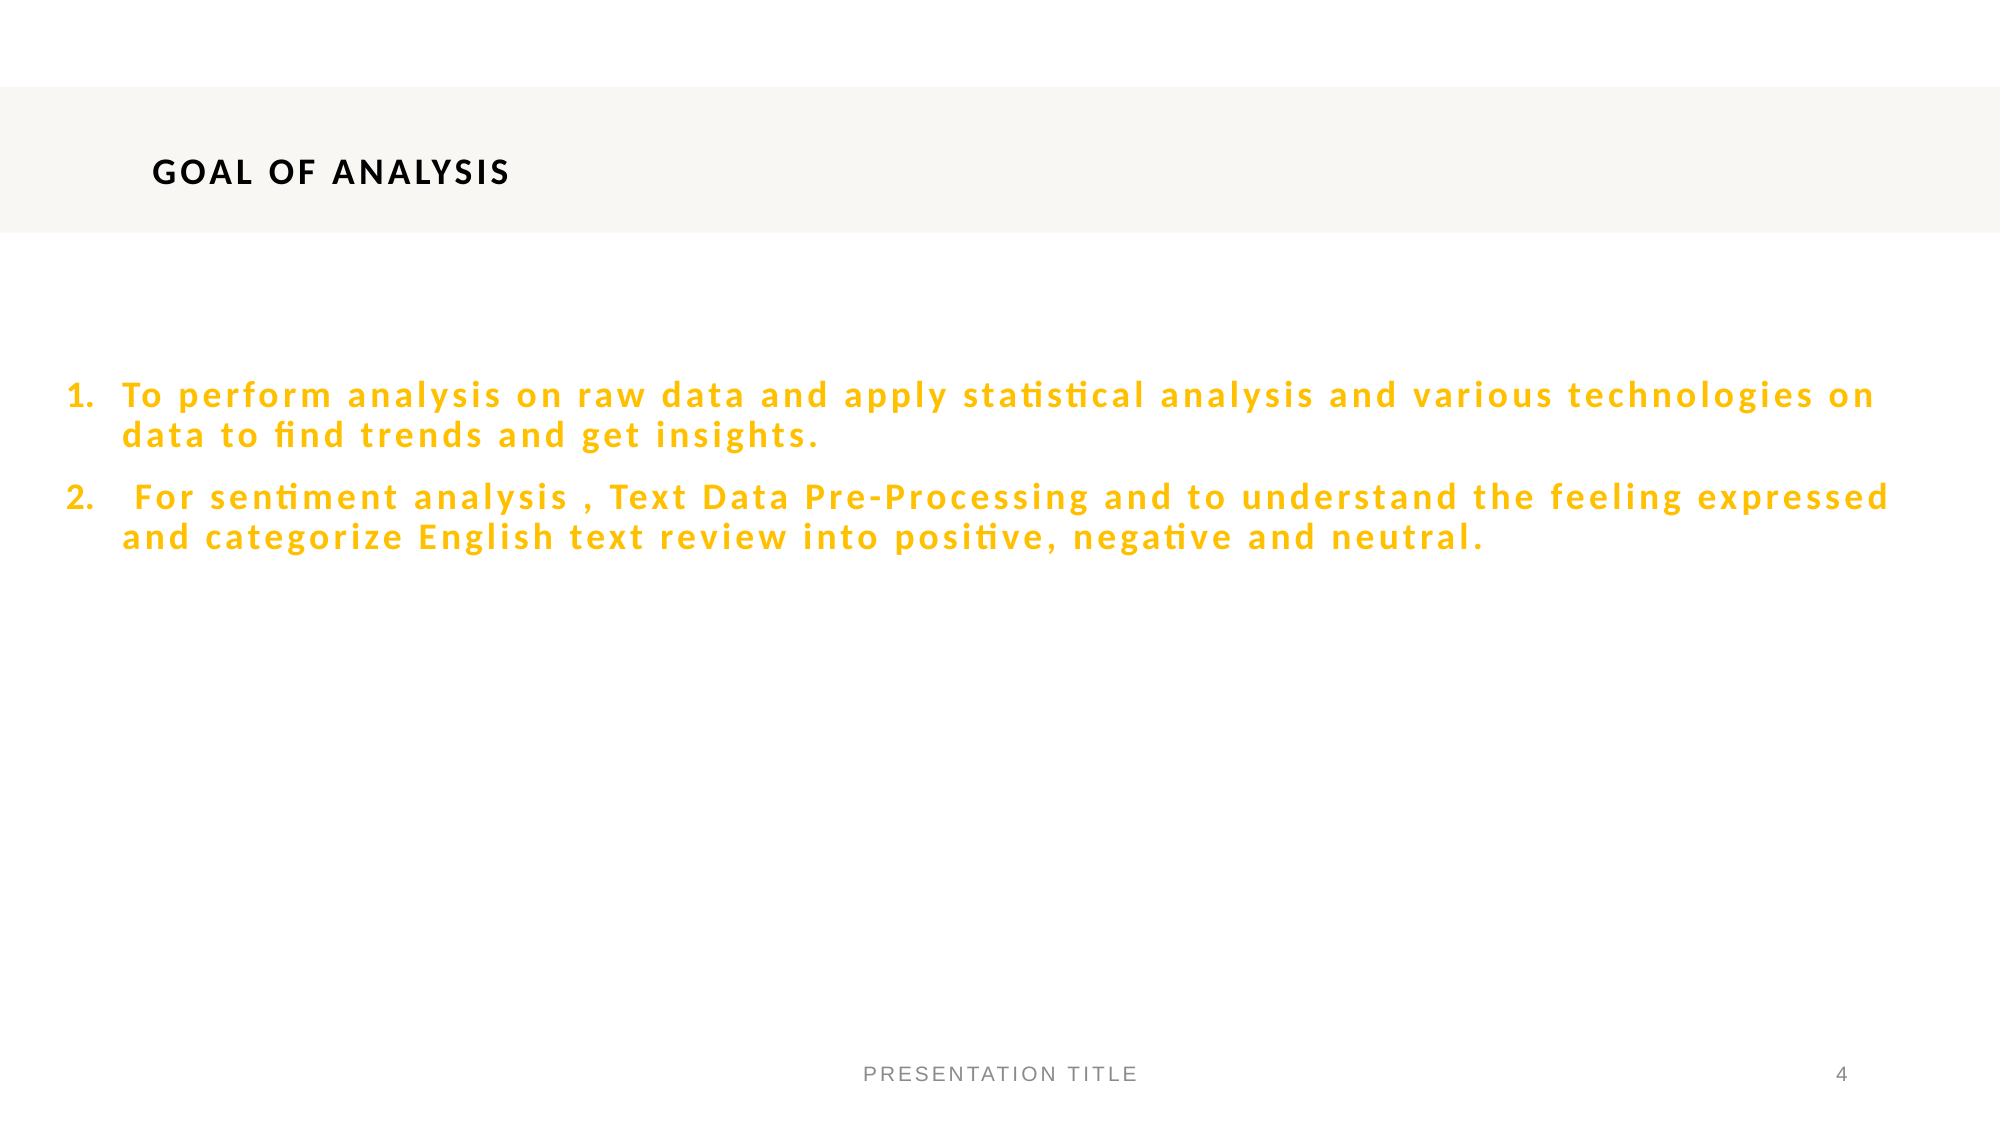

# Goal Of Analysis

To perform analysis on raw data and apply statistical analysis and various technologies on data to find trends and get insights.
 For sentiment analysis , Text Data Pre-Processing and to understand the feeling expressed and categorize English text review into positive, negative and neutral.

​
PRESENTATION TITLE
4